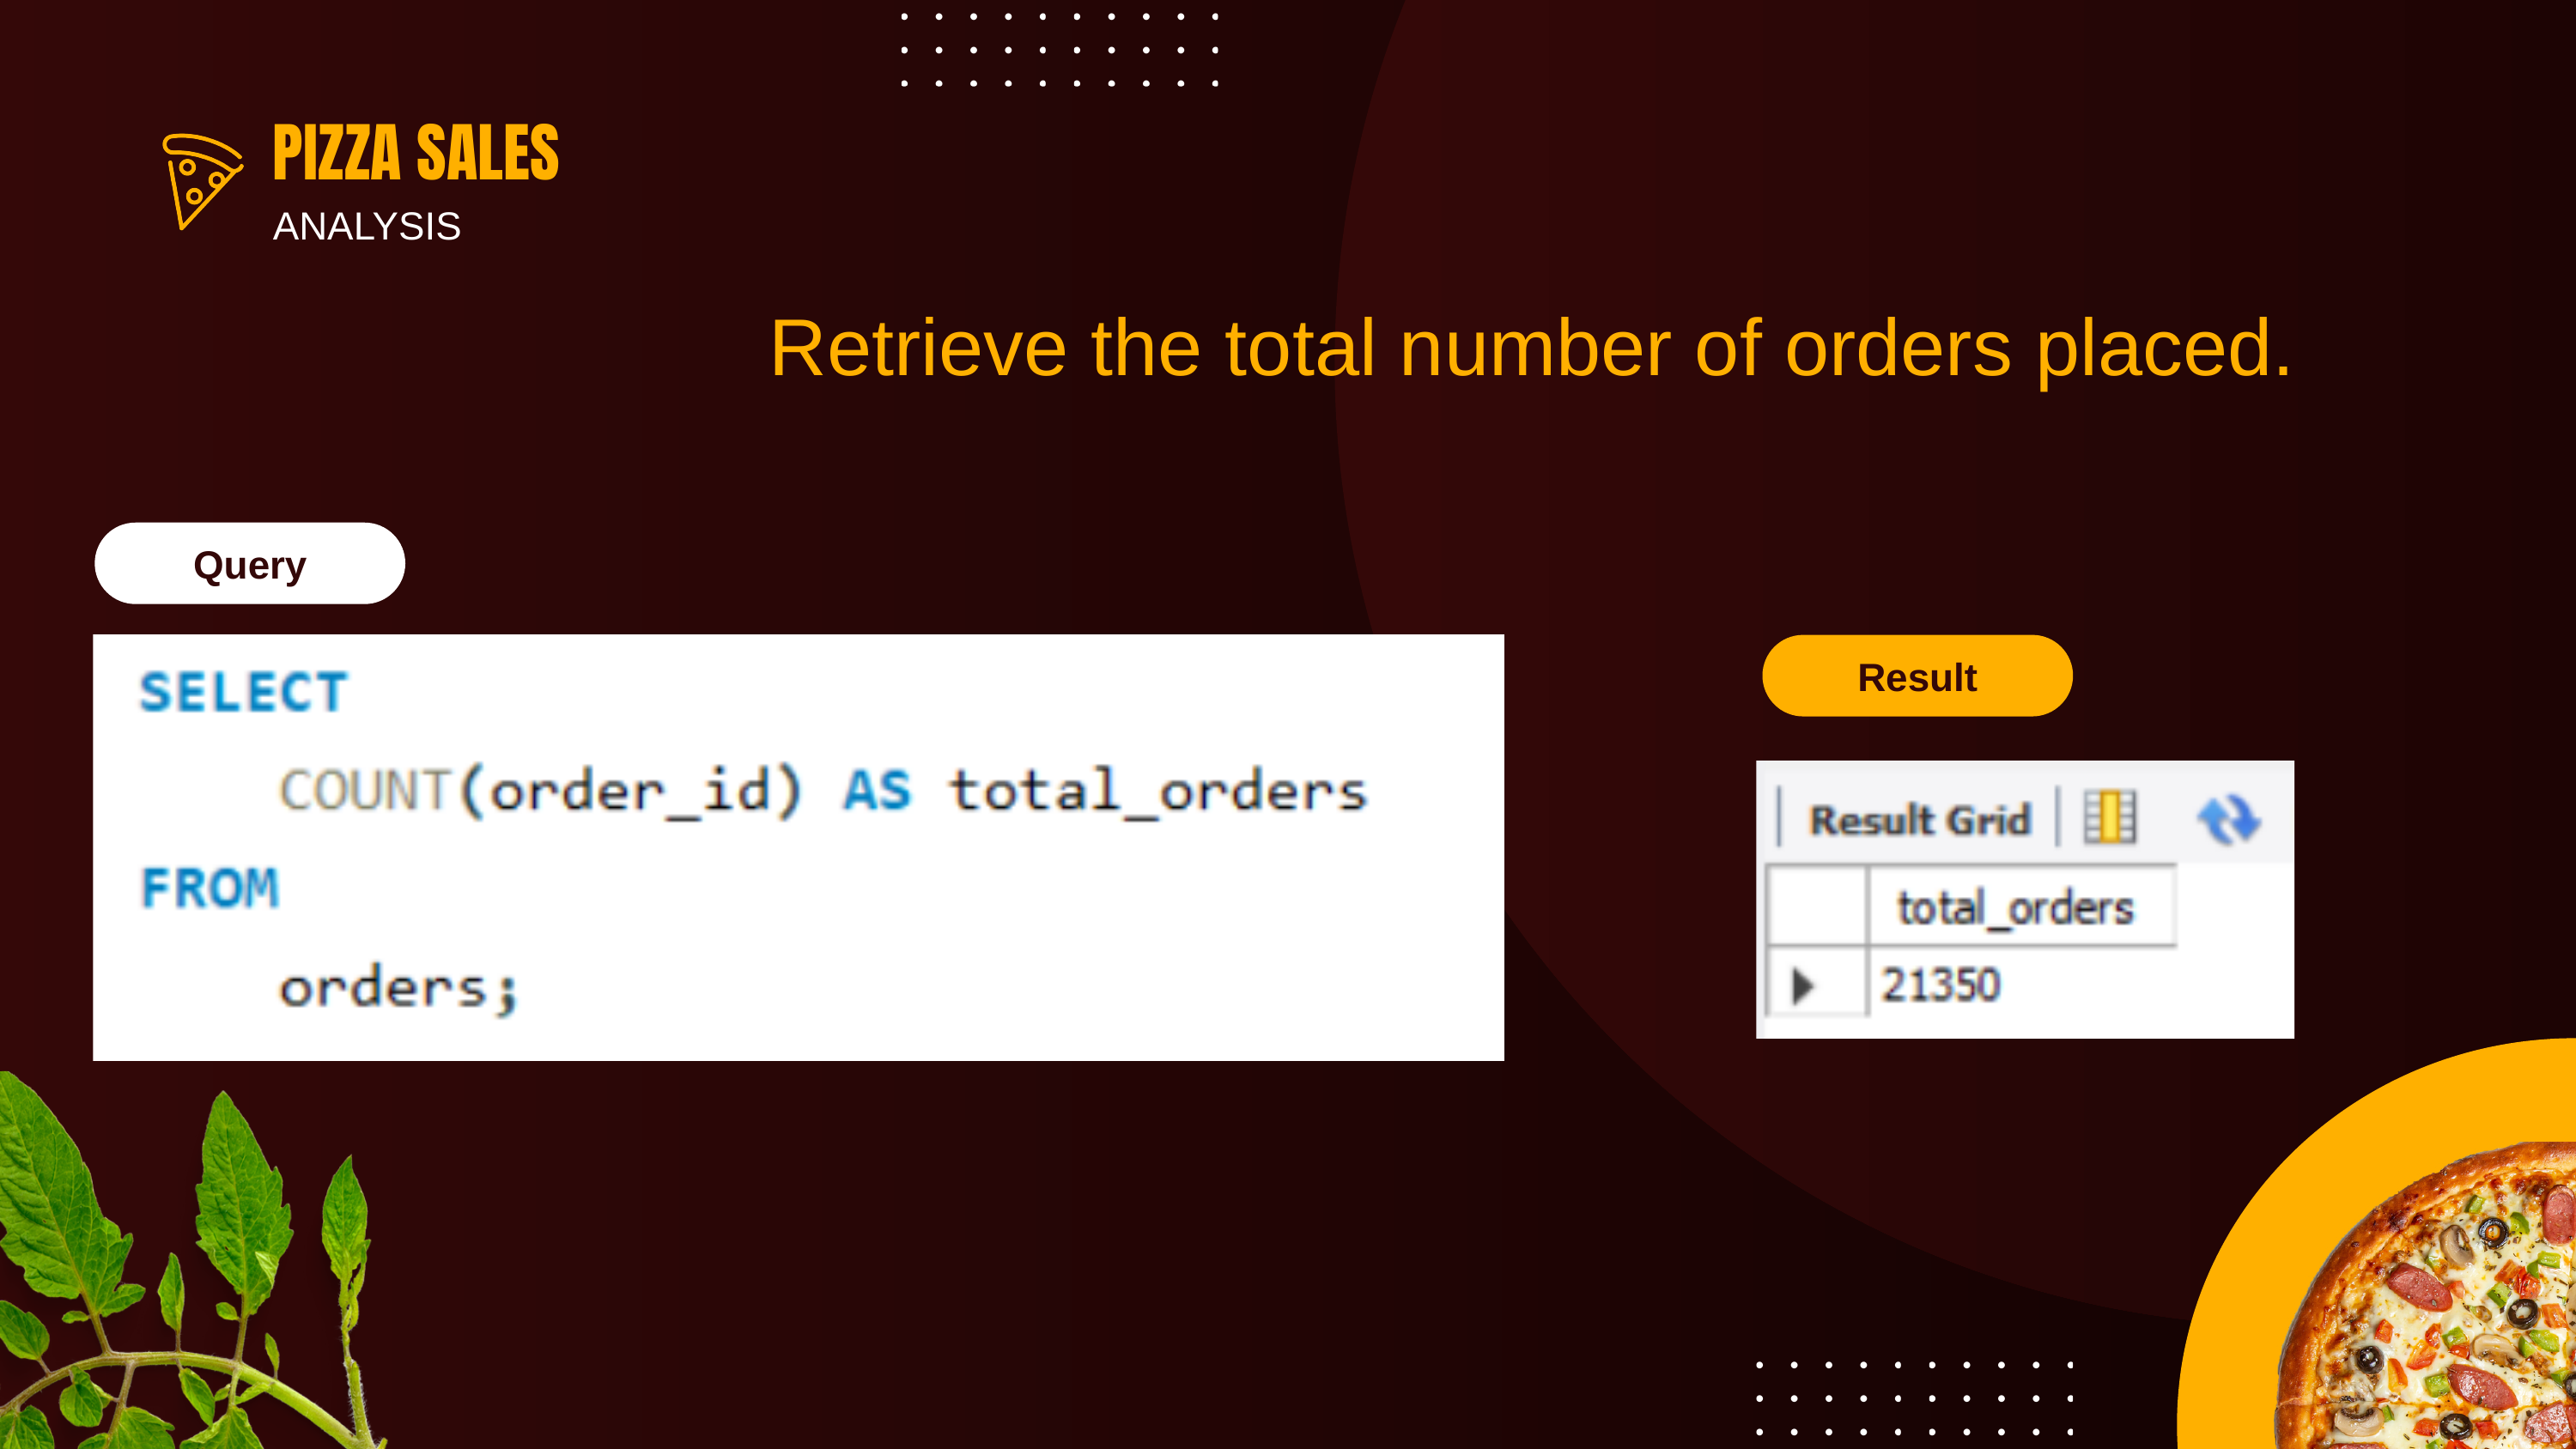

PIZZA SALES

ANALYSIS
Retrieve the total number of orders placed.

Query

Result